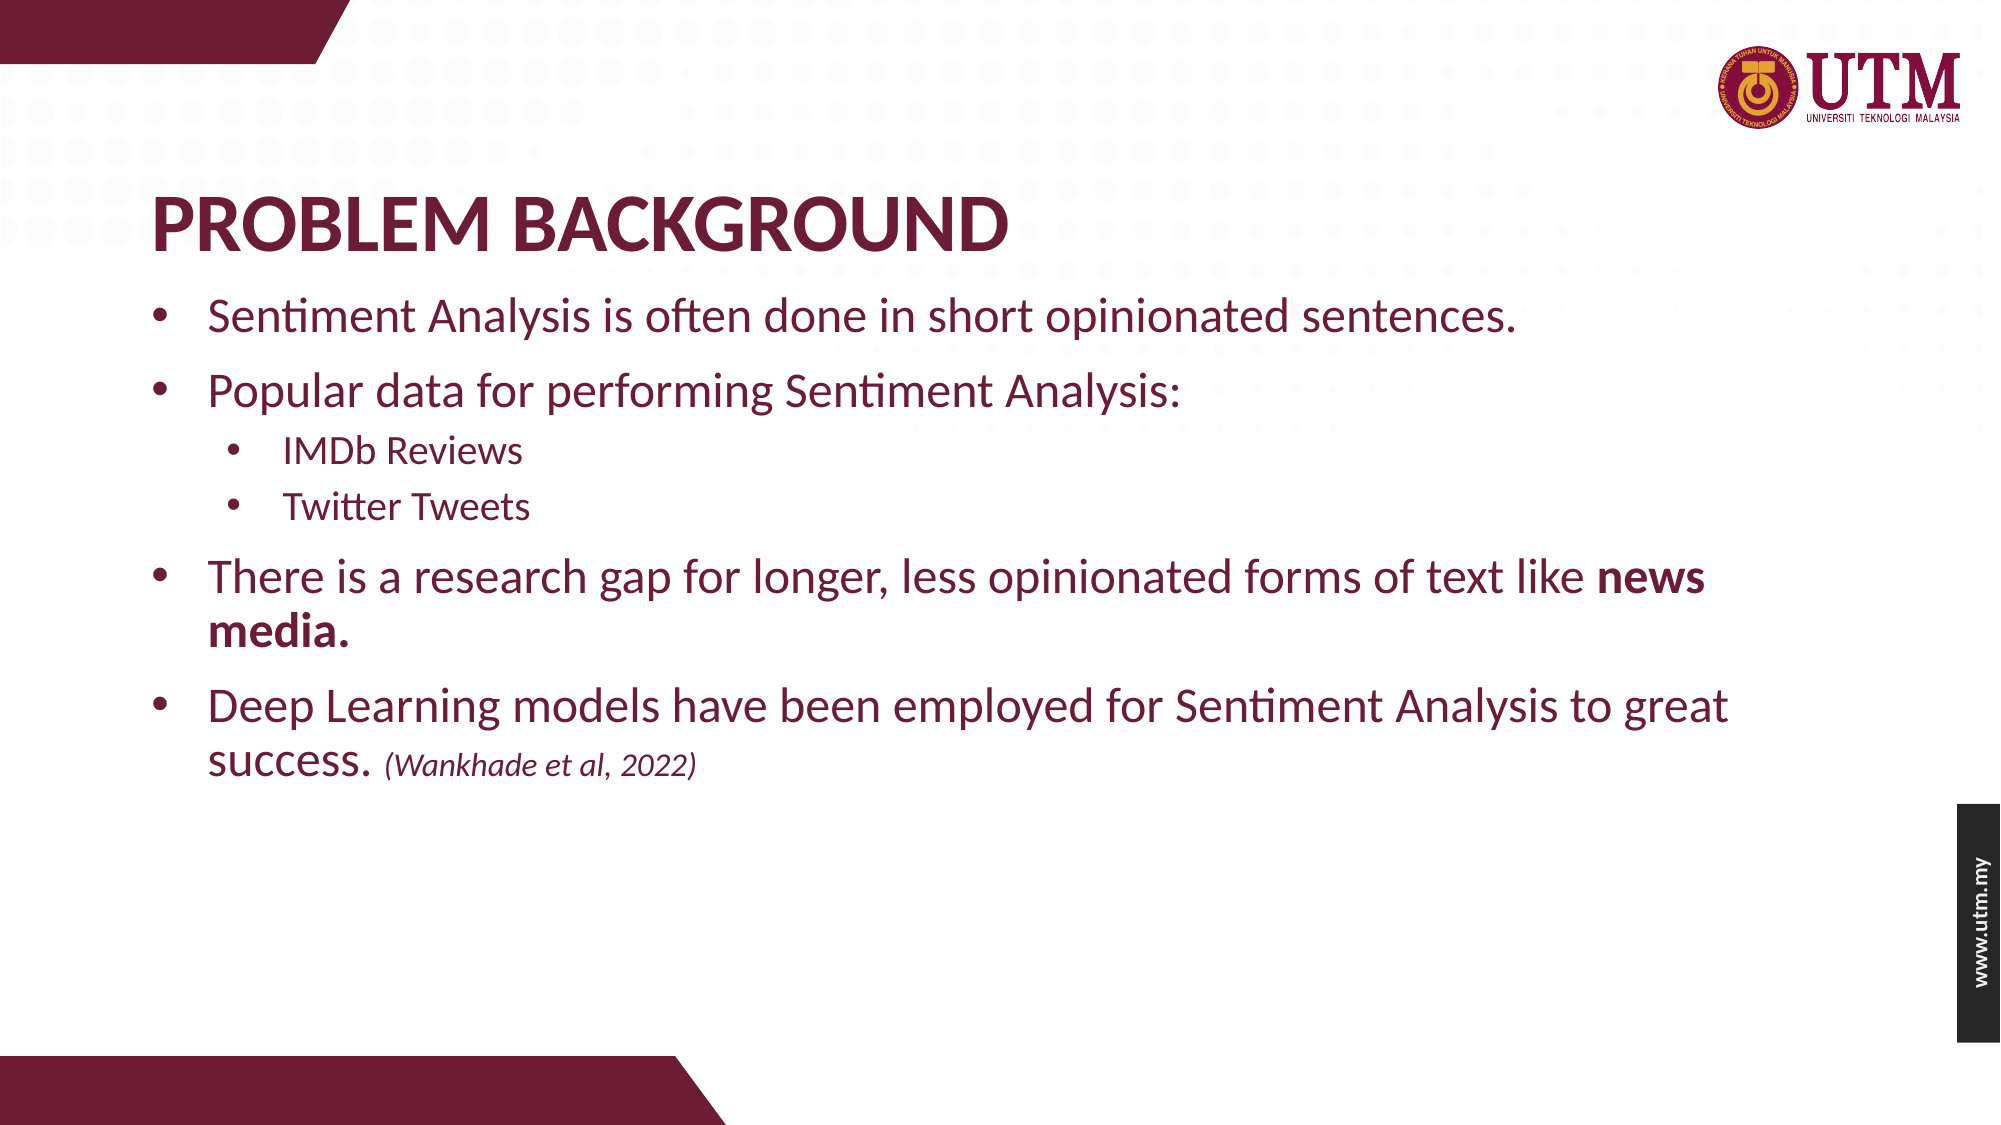

# PROBLEM BACKGROUND
Sentiment Analysis is often done in short opinionated sentences.
Popular data for performing Sentiment Analysis:
IMDb Reviews
Twitter Tweets
There is a research gap for longer, less opinionated forms of text like news media.
Deep Learning models have been employed for Sentiment Analysis to great success. (Wankhade et al, 2022)